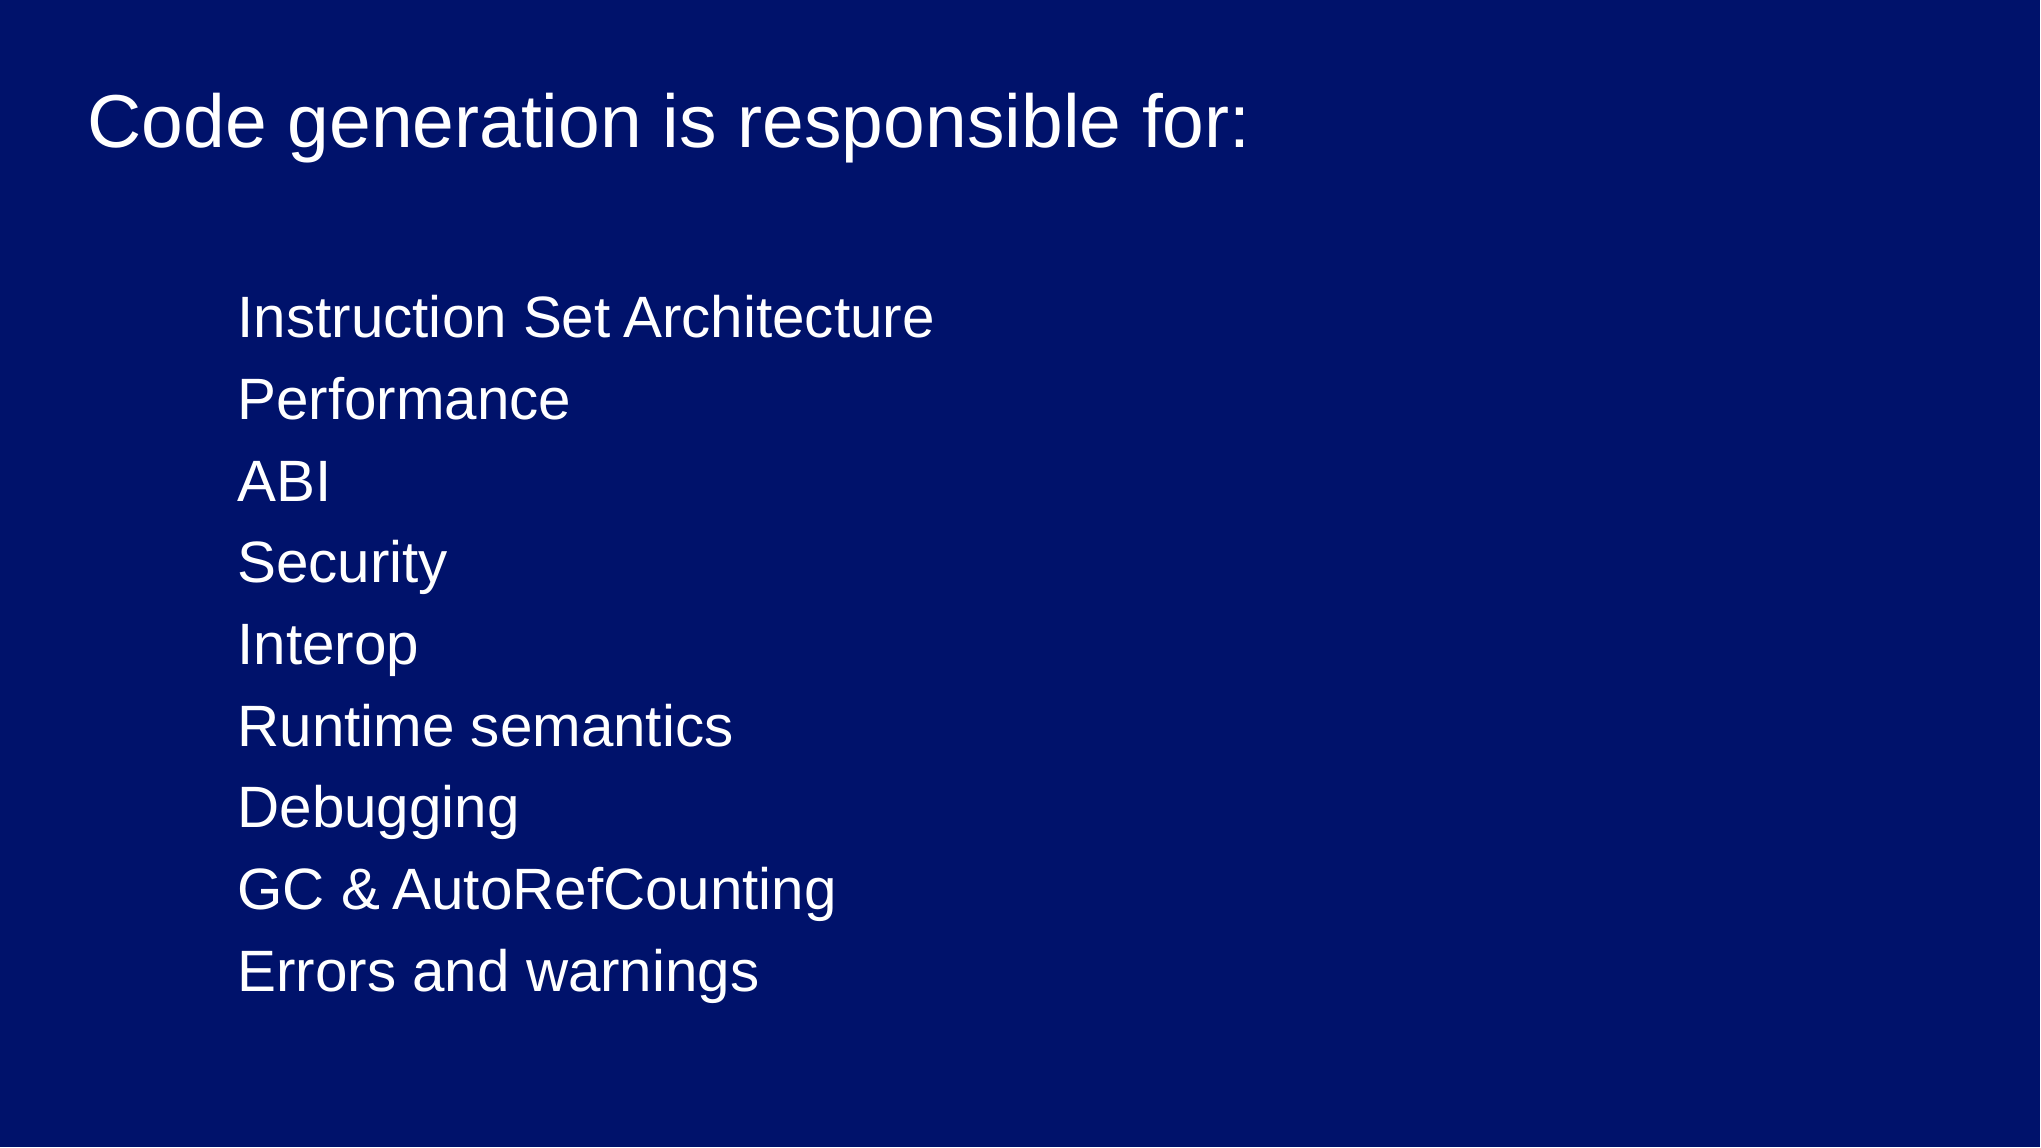

Code generation is responsible for:

	Instruction Set Architecture
	Performance
	ABI
	Security
	Interop
	Runtime semantics
	Debugging
	GC & AutoRefCounting
	Errors and warnings